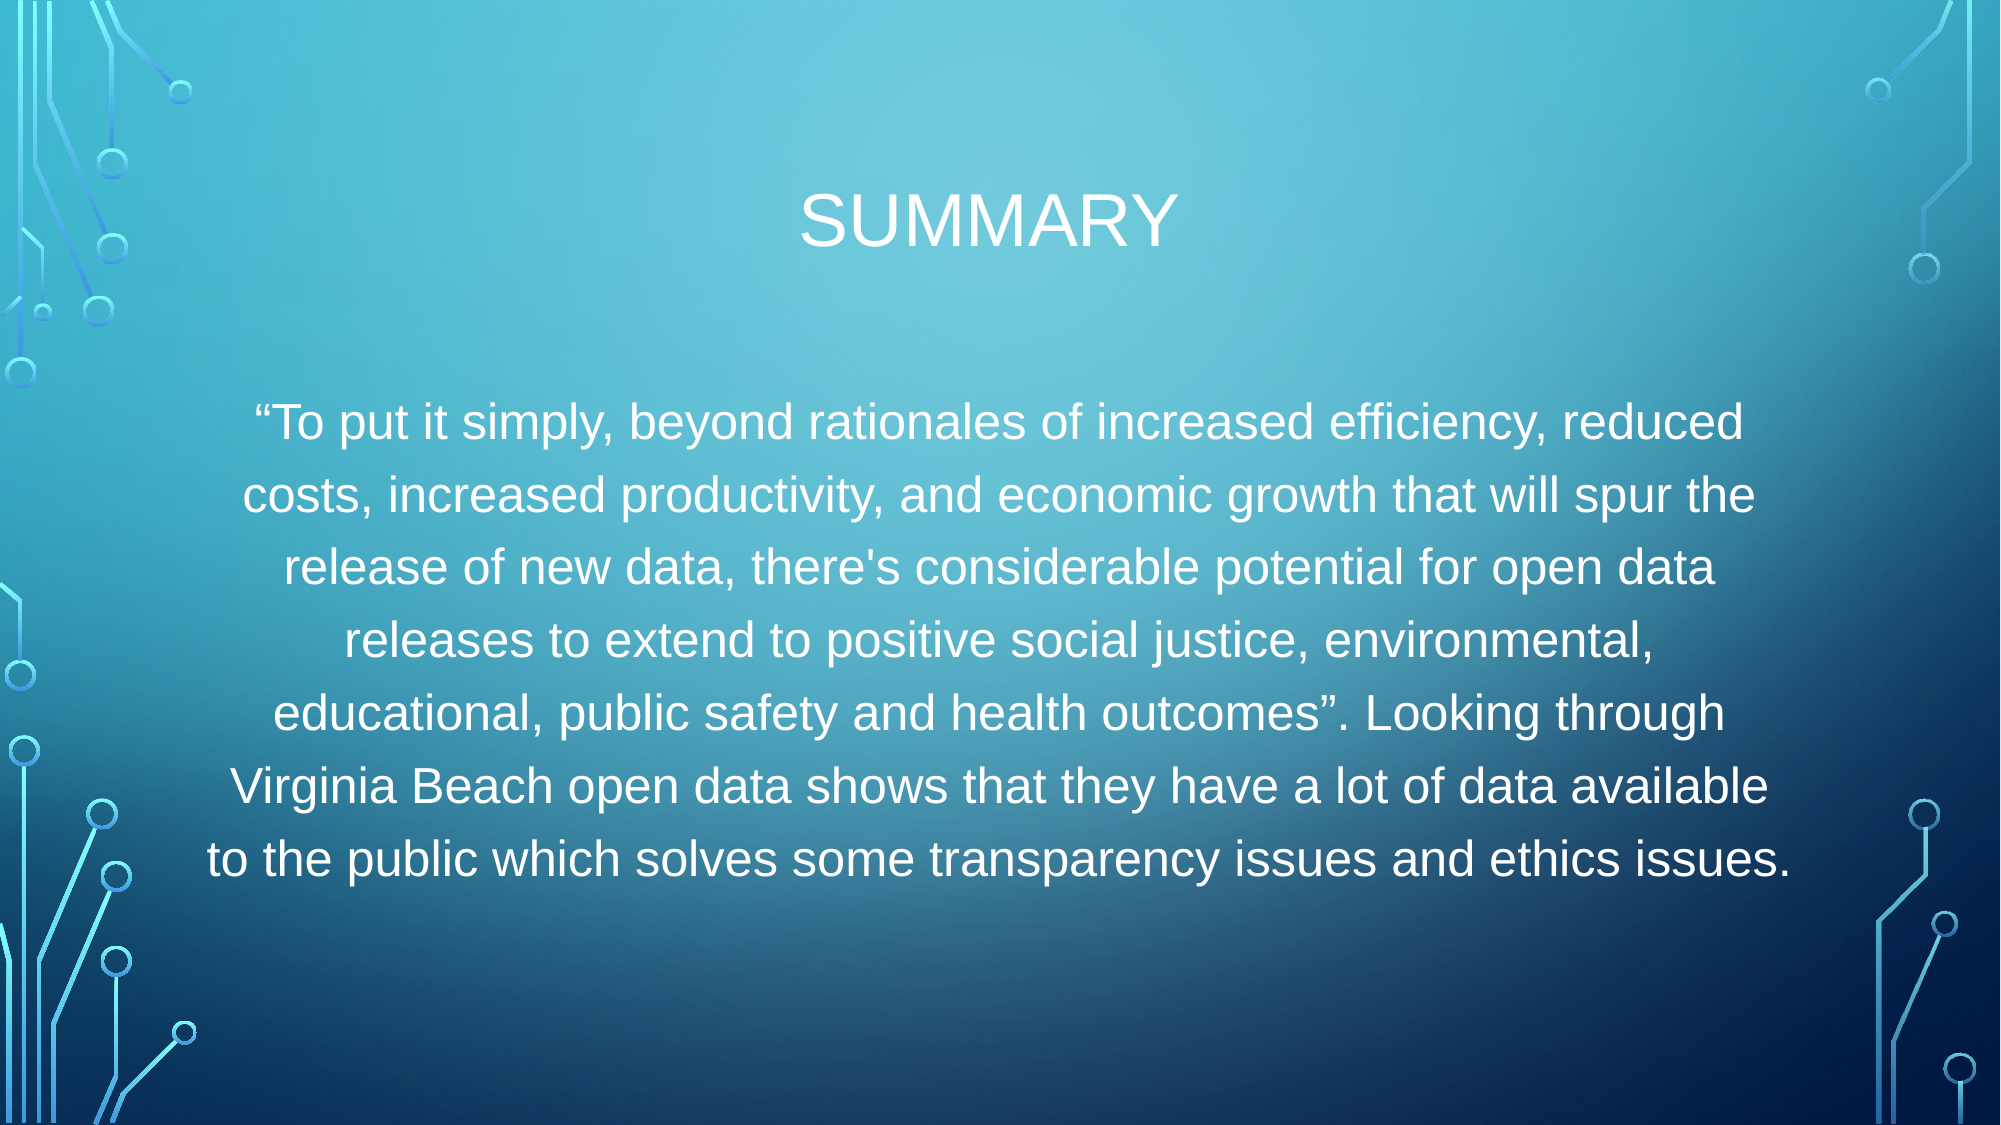

# Summary
“To put it simply, beyond rationales of increased efficiency, reduced costs, increased productivity, and economic growth that will spur the release of new data, there's considerable potential for open data releases to extend to positive social justice, environmental, educational, public safety and health outcomes”. Looking through Virginia Beach open data shows that they have a lot of data available to the public which solves some transparency issues and ethics issues.